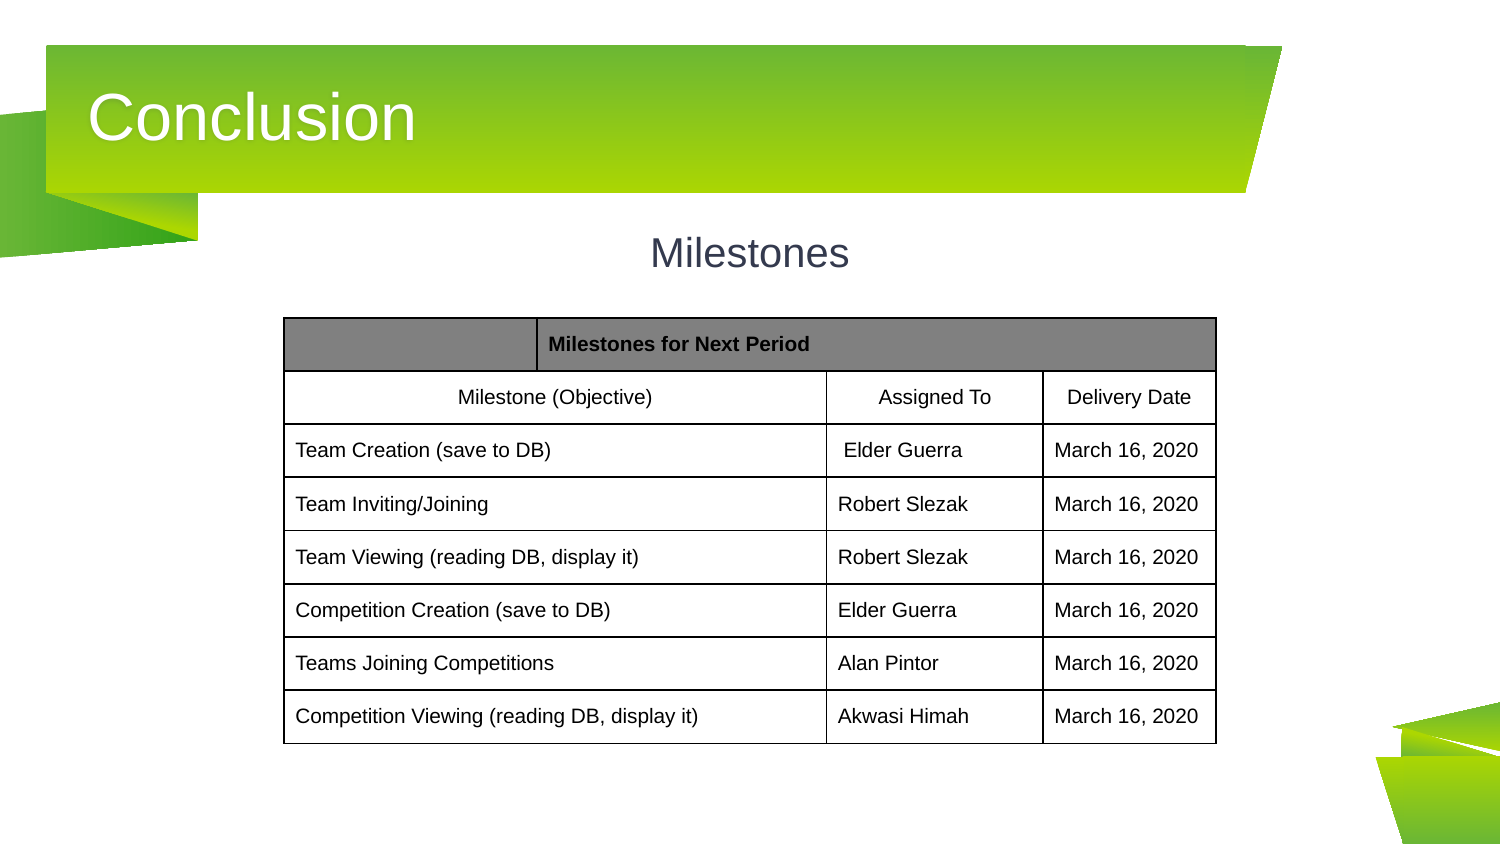

# Conclusion
Milestones

|  | Milestones for Next Period |  |  |
| --- | --- | --- | --- |
| Milestone (Objective) |  | Assigned To | Delivery Date |
| Team Creation (save to DB) |  | Elder Guerra | March 16, 2020 |
| Team Inviting/Joining |  | Robert Slezak | March 16, 2020 |
| Team Viewing (reading DB, display it) |  | Robert Slezak | March 16, 2020 |
| Competition Creation (save to DB) |  | Elder Guerra | March 16, 2020 |
| Teams Joining Competitions |  | Alan Pintor | March 16, 2020 |
| Competition Viewing (reading DB, display it) |  | Akwasi Himah | March 16, 2020 |